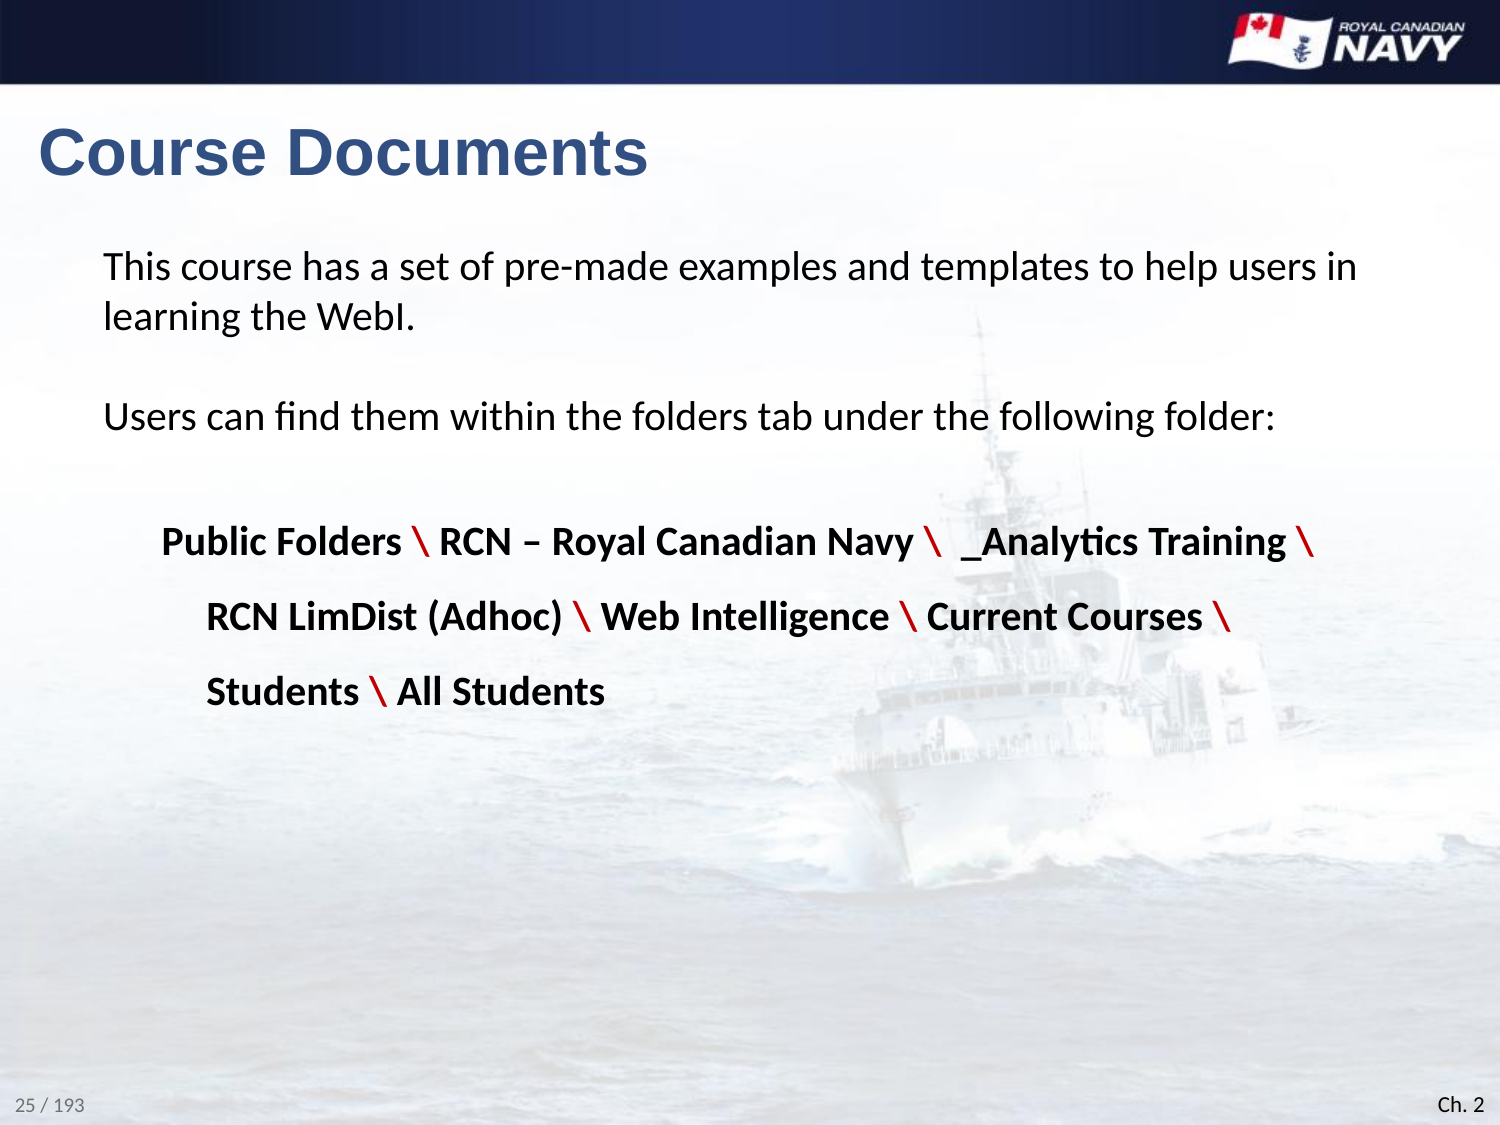

# Course Documents
This course has a set of pre-made examples and templates to help users in learning the WebI.

Users can find them within the folders tab under the following folder:

Public Folders \ RCN – Royal Canadian Navy \  _Analytics Training \ RCN LimDist (Adhoc) \ Web Intelligence \ Current Courses \ Students \ All Students
Ch. 2
25 / 193